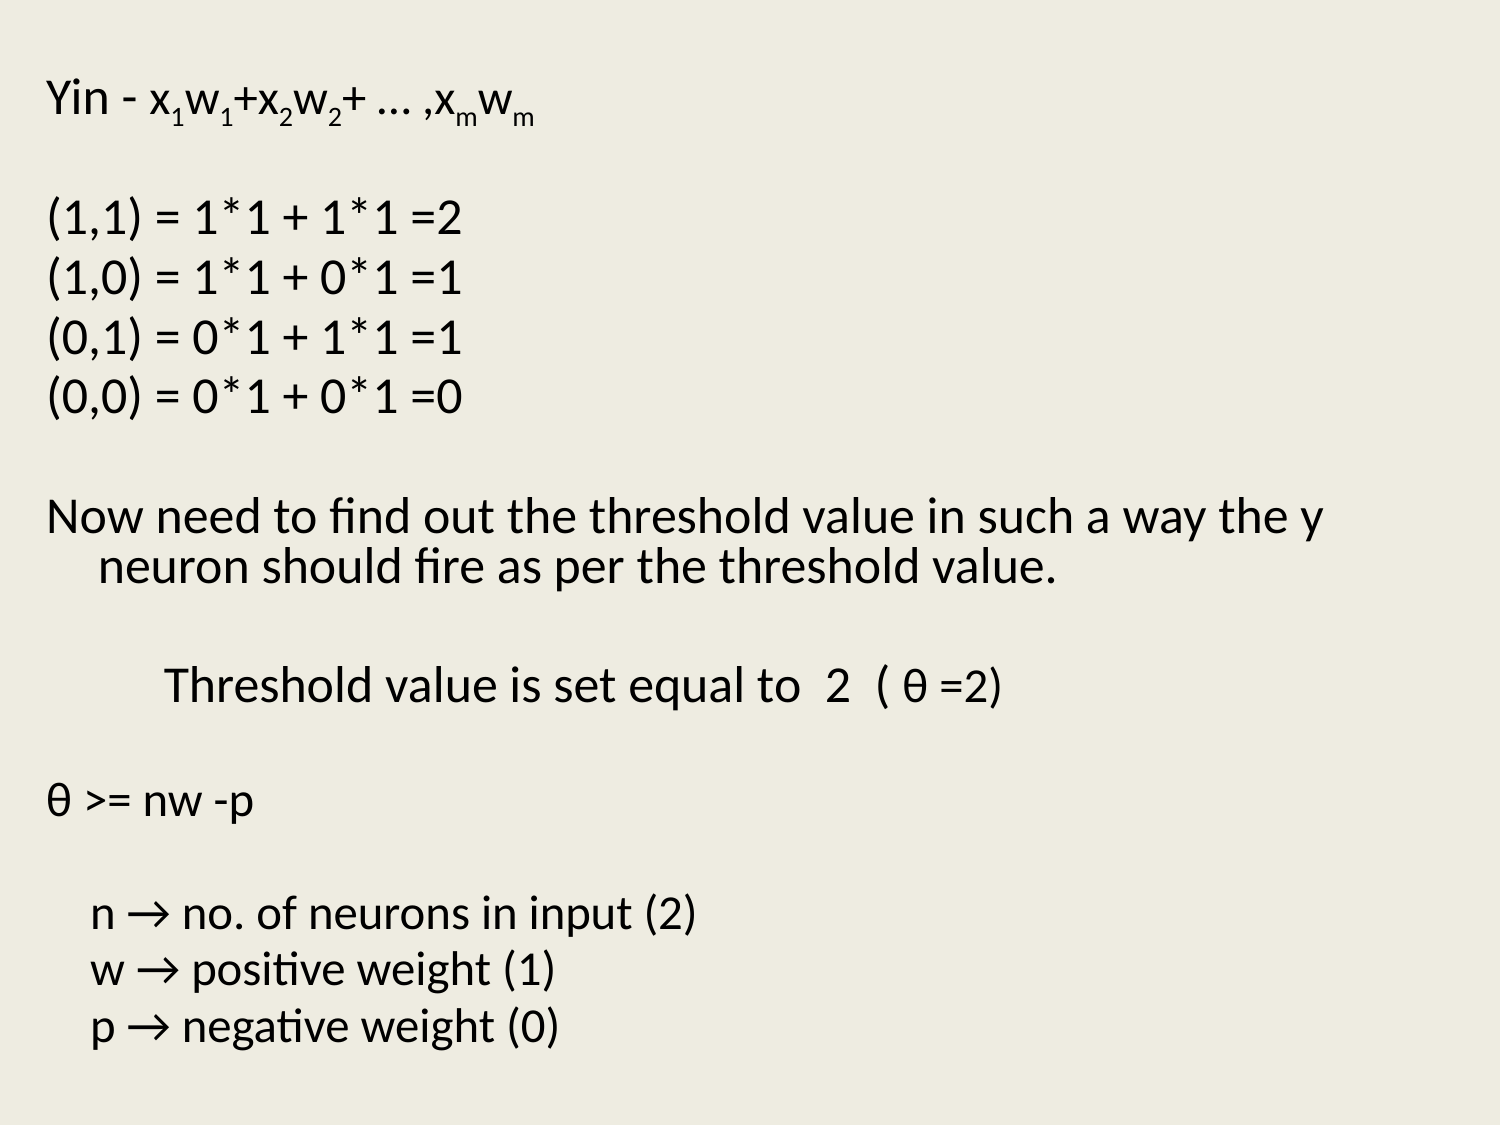

Yin - x1w1+x2w2+ … ,xmwm

(1,1) = 1*1 + 1*1 =2
(1,0) = 1*1 + 0*1 =1
(0,1) = 0*1 + 1*1 =1
(0,0) = 0*1 + 0*1 =0

Now need to find out the threshold value in such a way the y neuron should fire as per the threshold value.

          Threshold value is set equal to  2  ( θ =2)

θ >= nw -p

    n → no. of neurons in input (2)
    w → positive weight (1)
    p → negative weight (0)